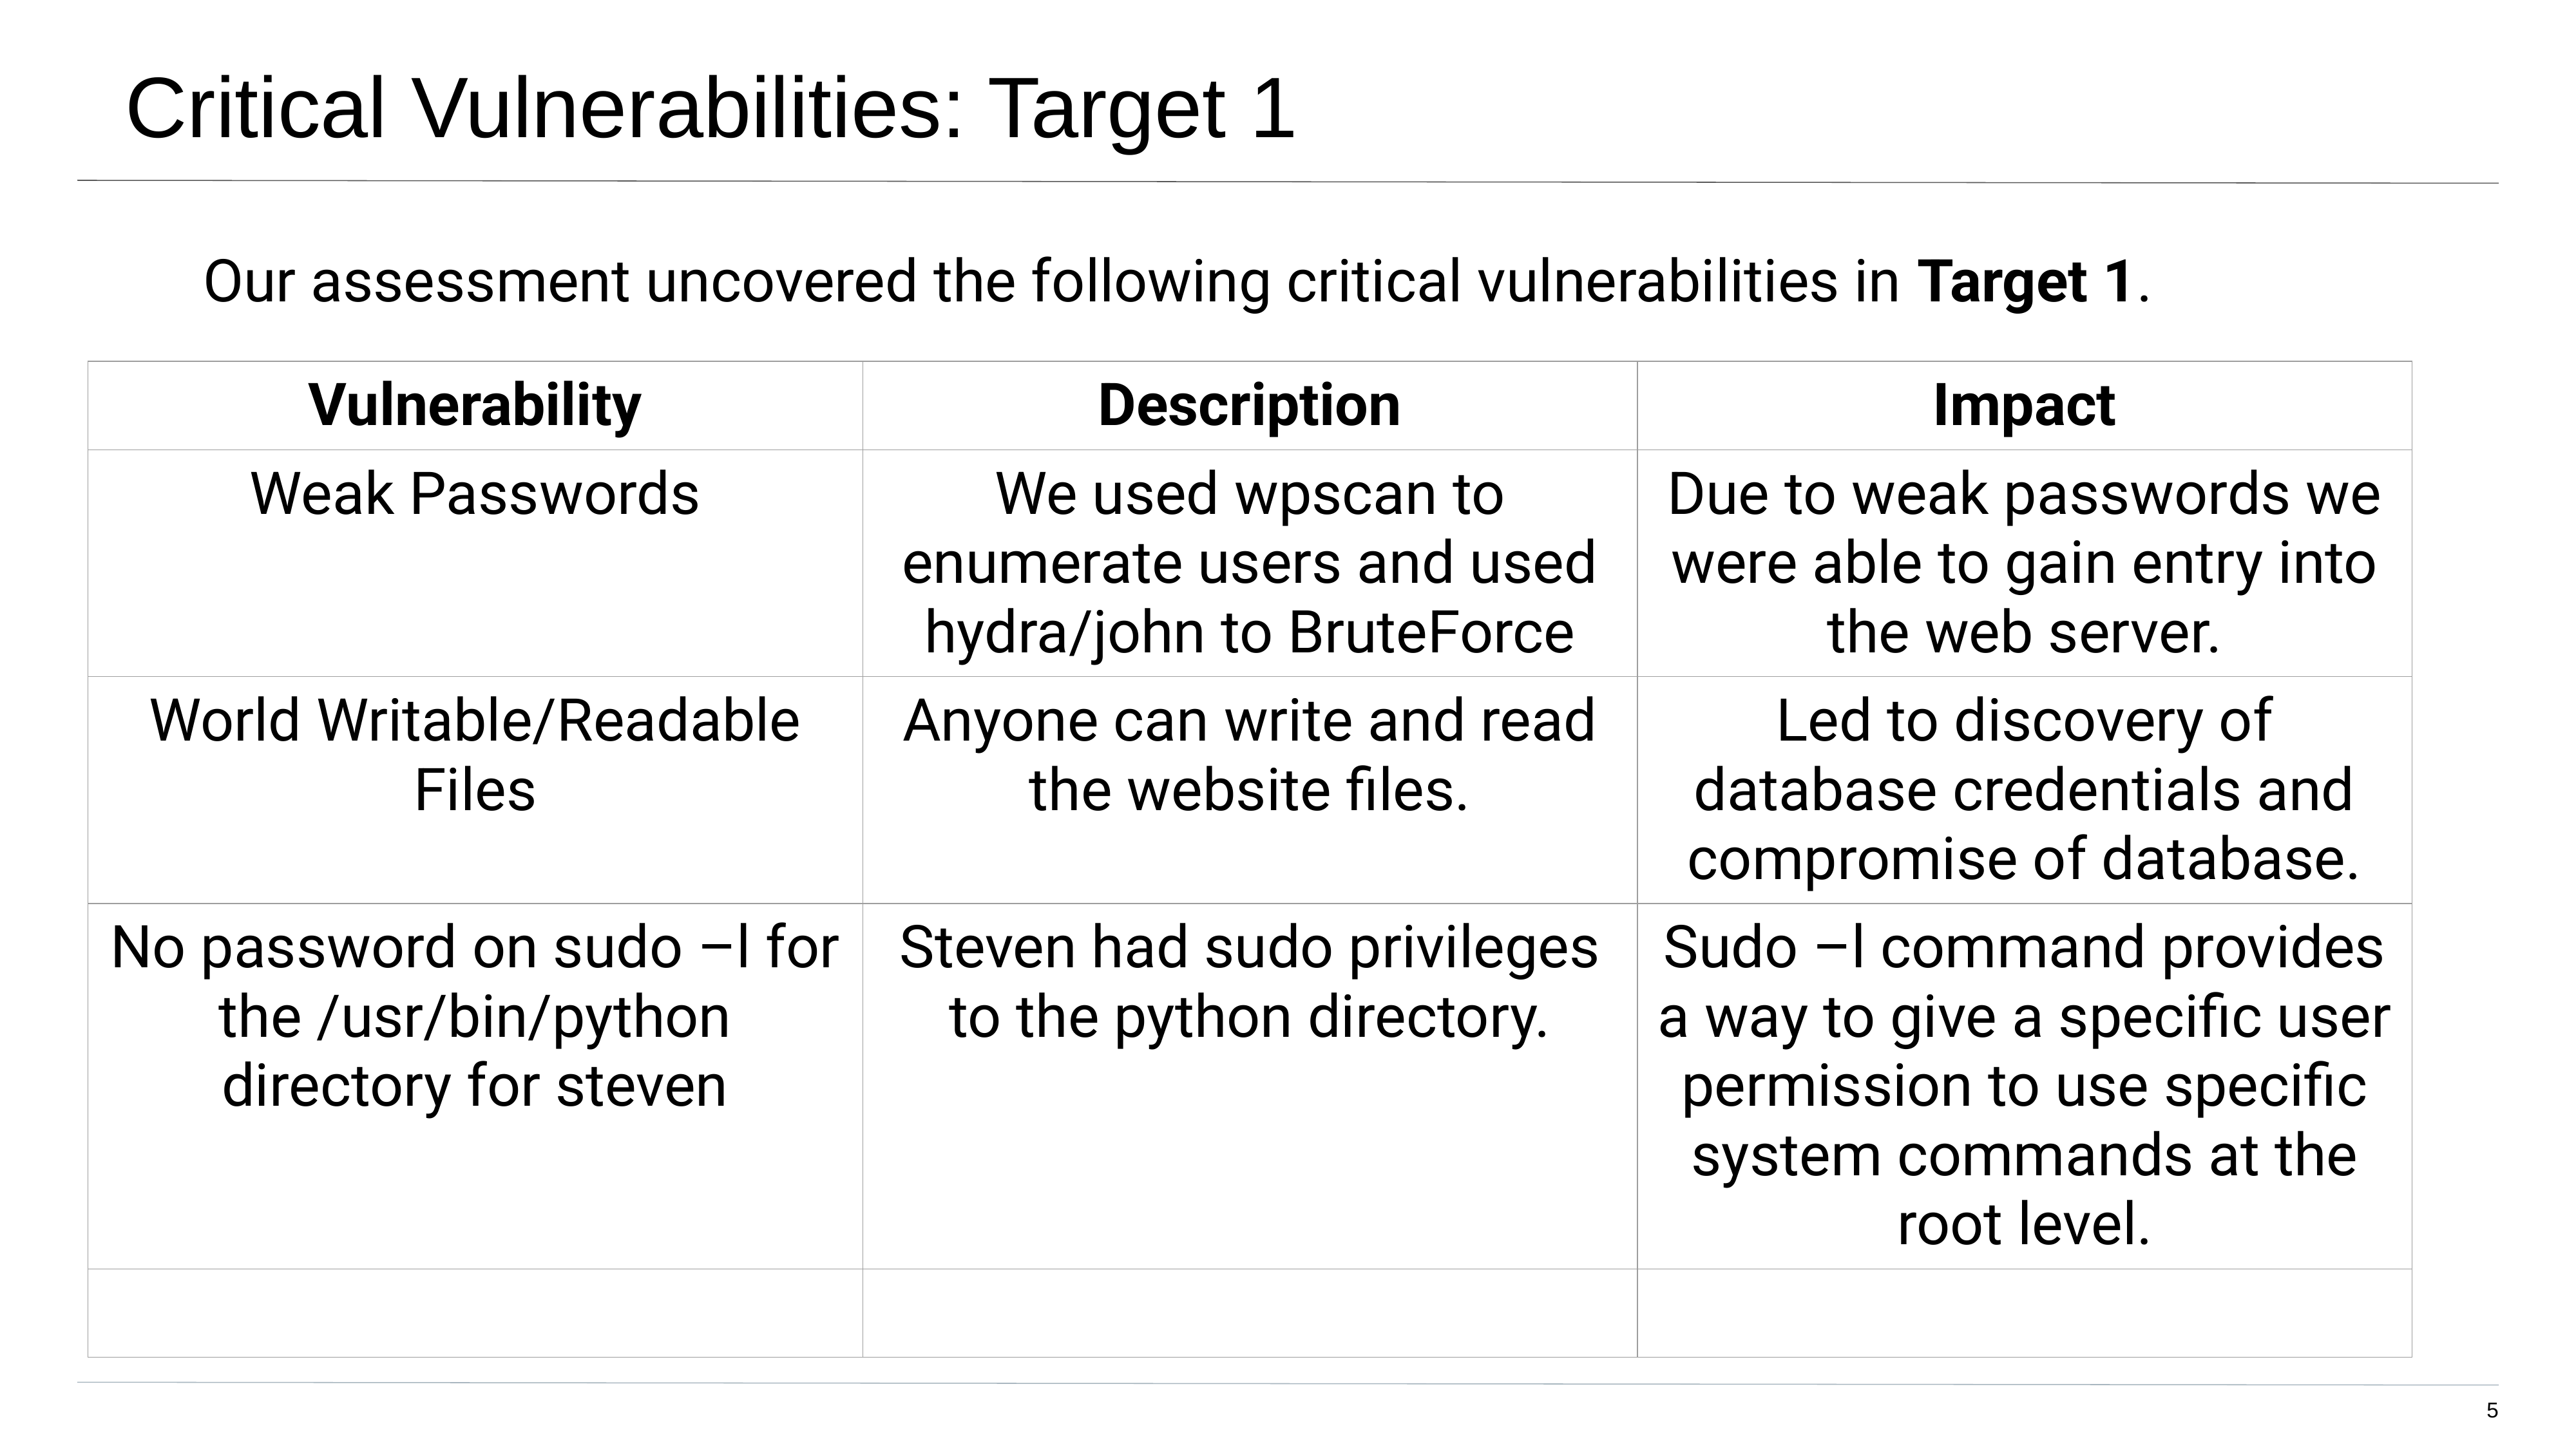

# Critical Vulnerabilities: Target 1
Our assessment uncovered the following critical vulnerabilities in Target 1.

| Vulnerability | Description | Impact |
| --- | --- | --- |
| Weak Passwords | We used wpscan to enumerate users and used hydra/john to BruteForce | Due to weak passwords we were able to gain entry into the web server. |
| World Writable/Readable Files | Anyone can write and read the website files. | Led to discovery of database credentials and compromise of database. |
| No password on sudo –l for the /usr/bin/python directory for steven | Steven had sudo privileges to the python directory. | Sudo –l command provides a way to give a specific user permission to use specific system commands at the root level. |
|  |  |  |
5